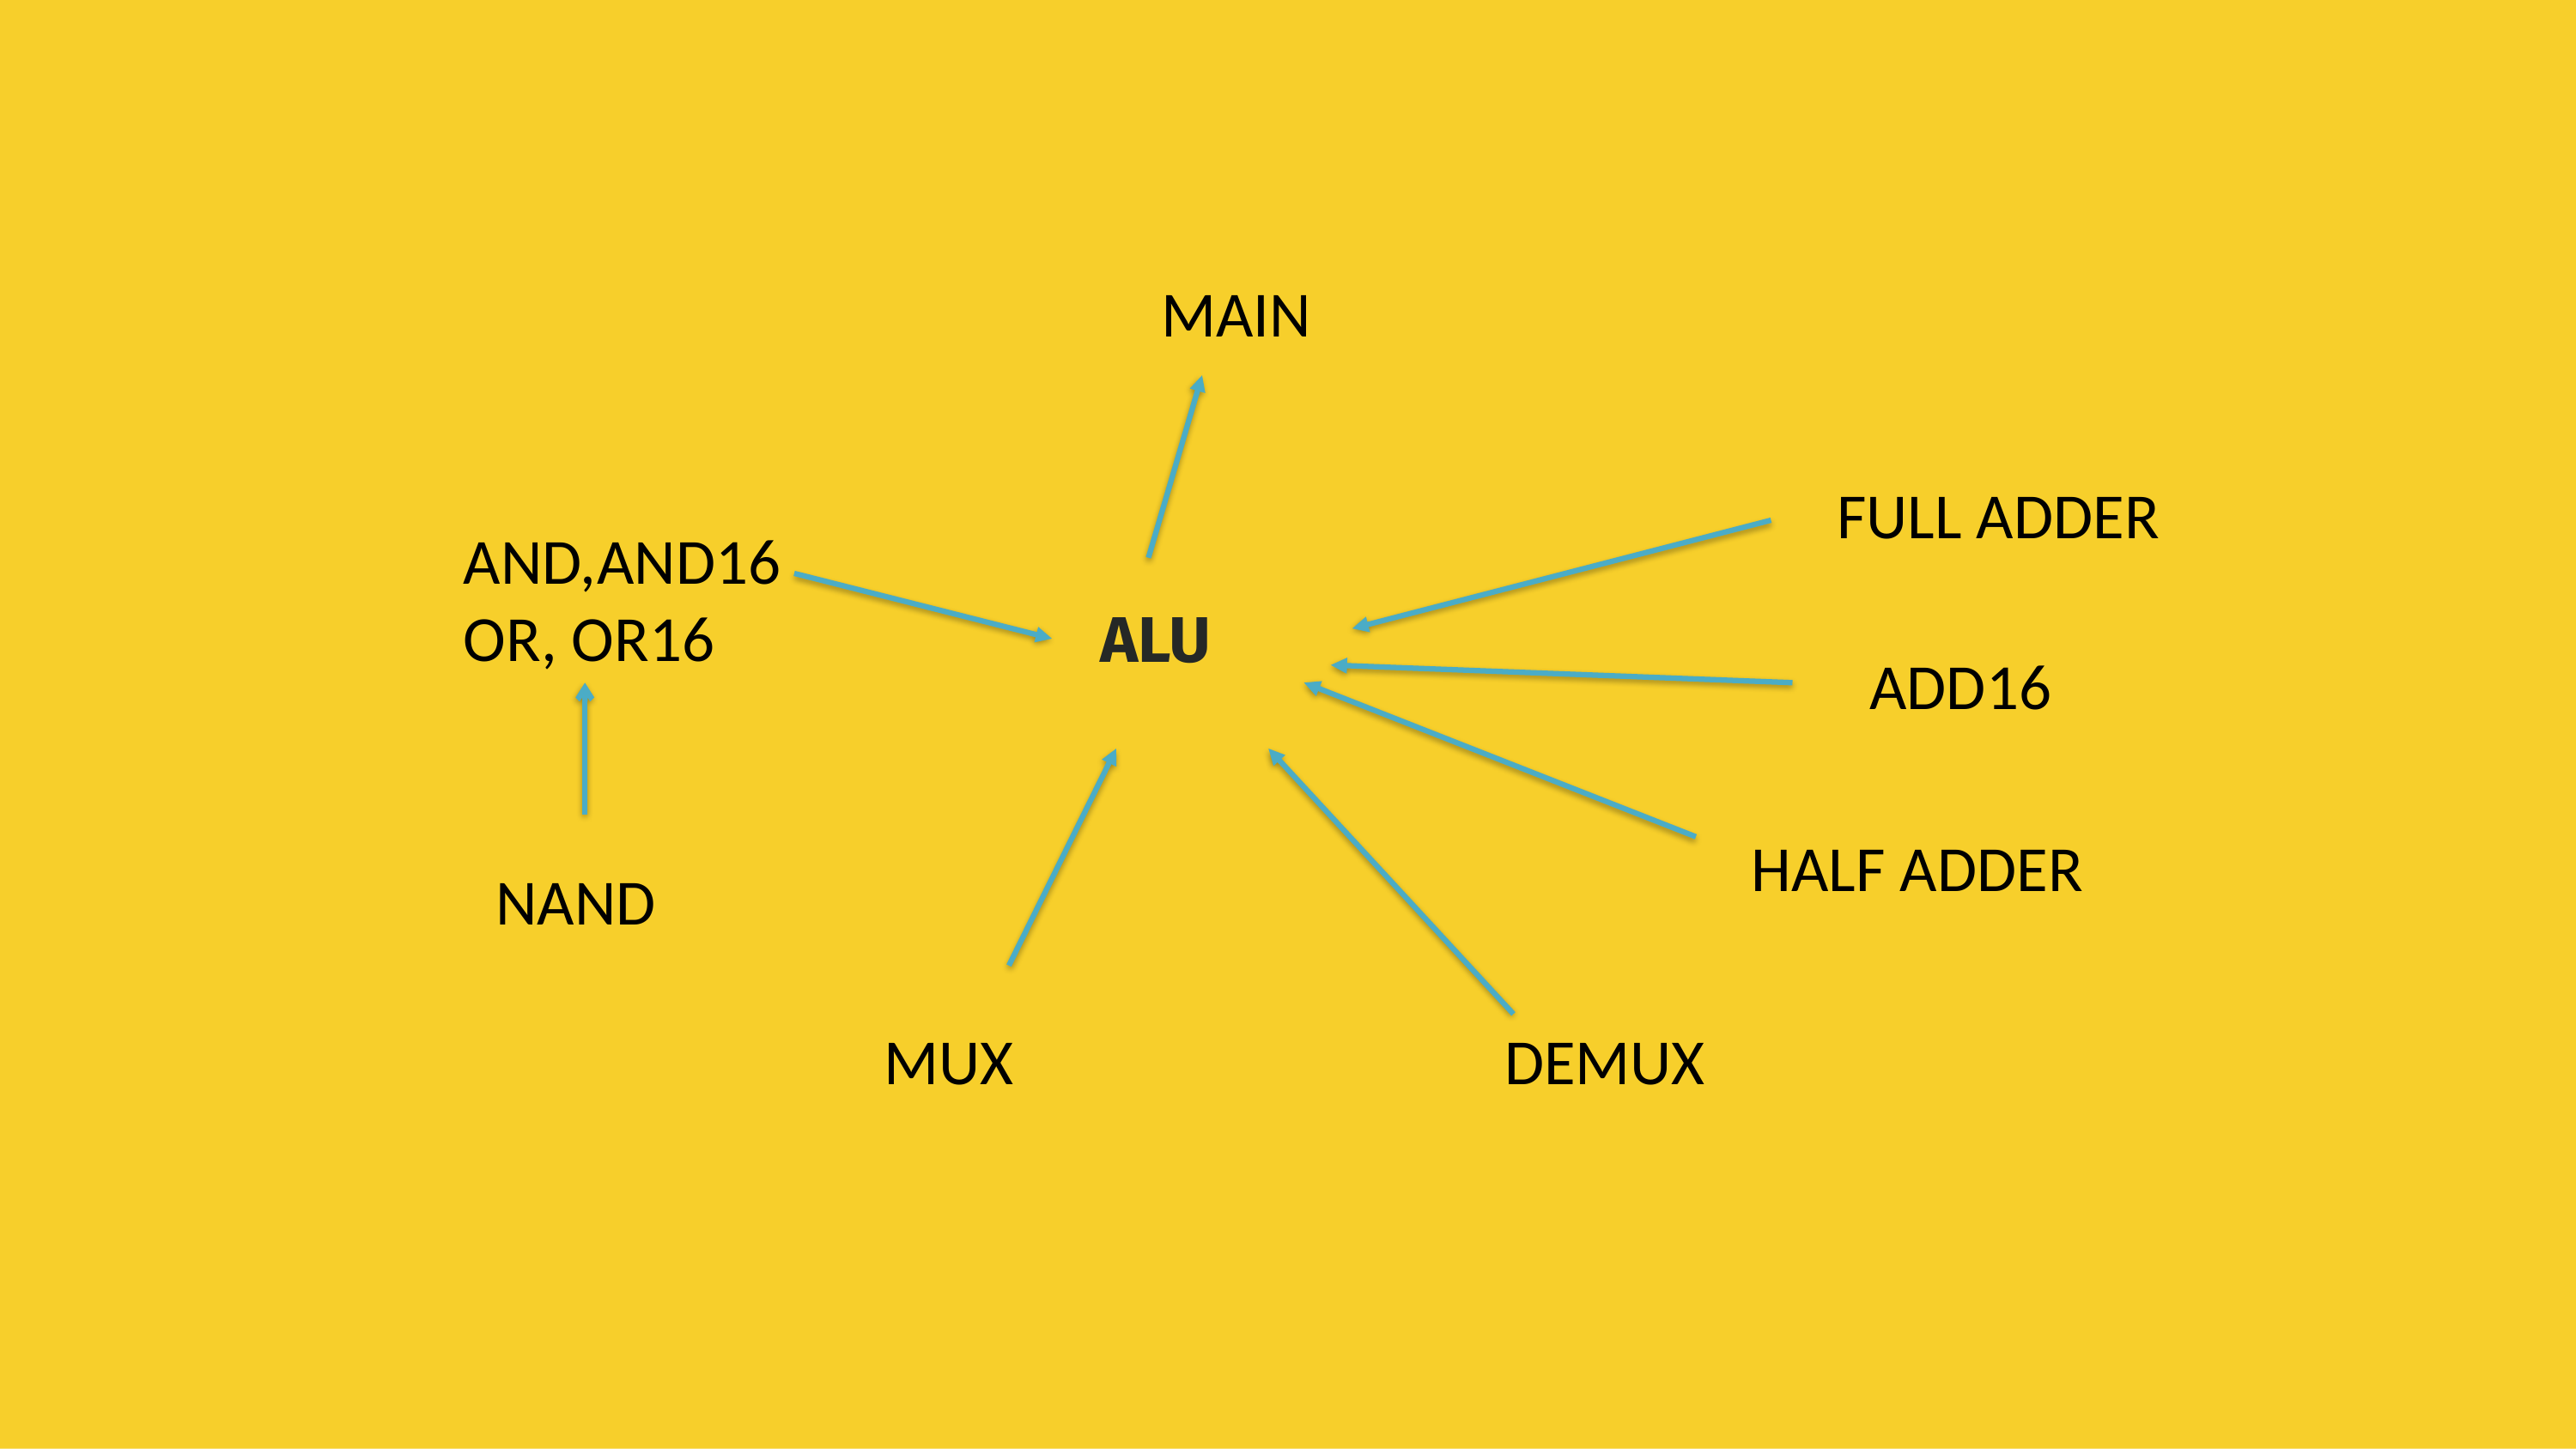

MAIN
FULL ADDER
AND,AND16
OR, OR16
# ALU
ADD16
HALF ADDER
NAND
MUX
DEMUX